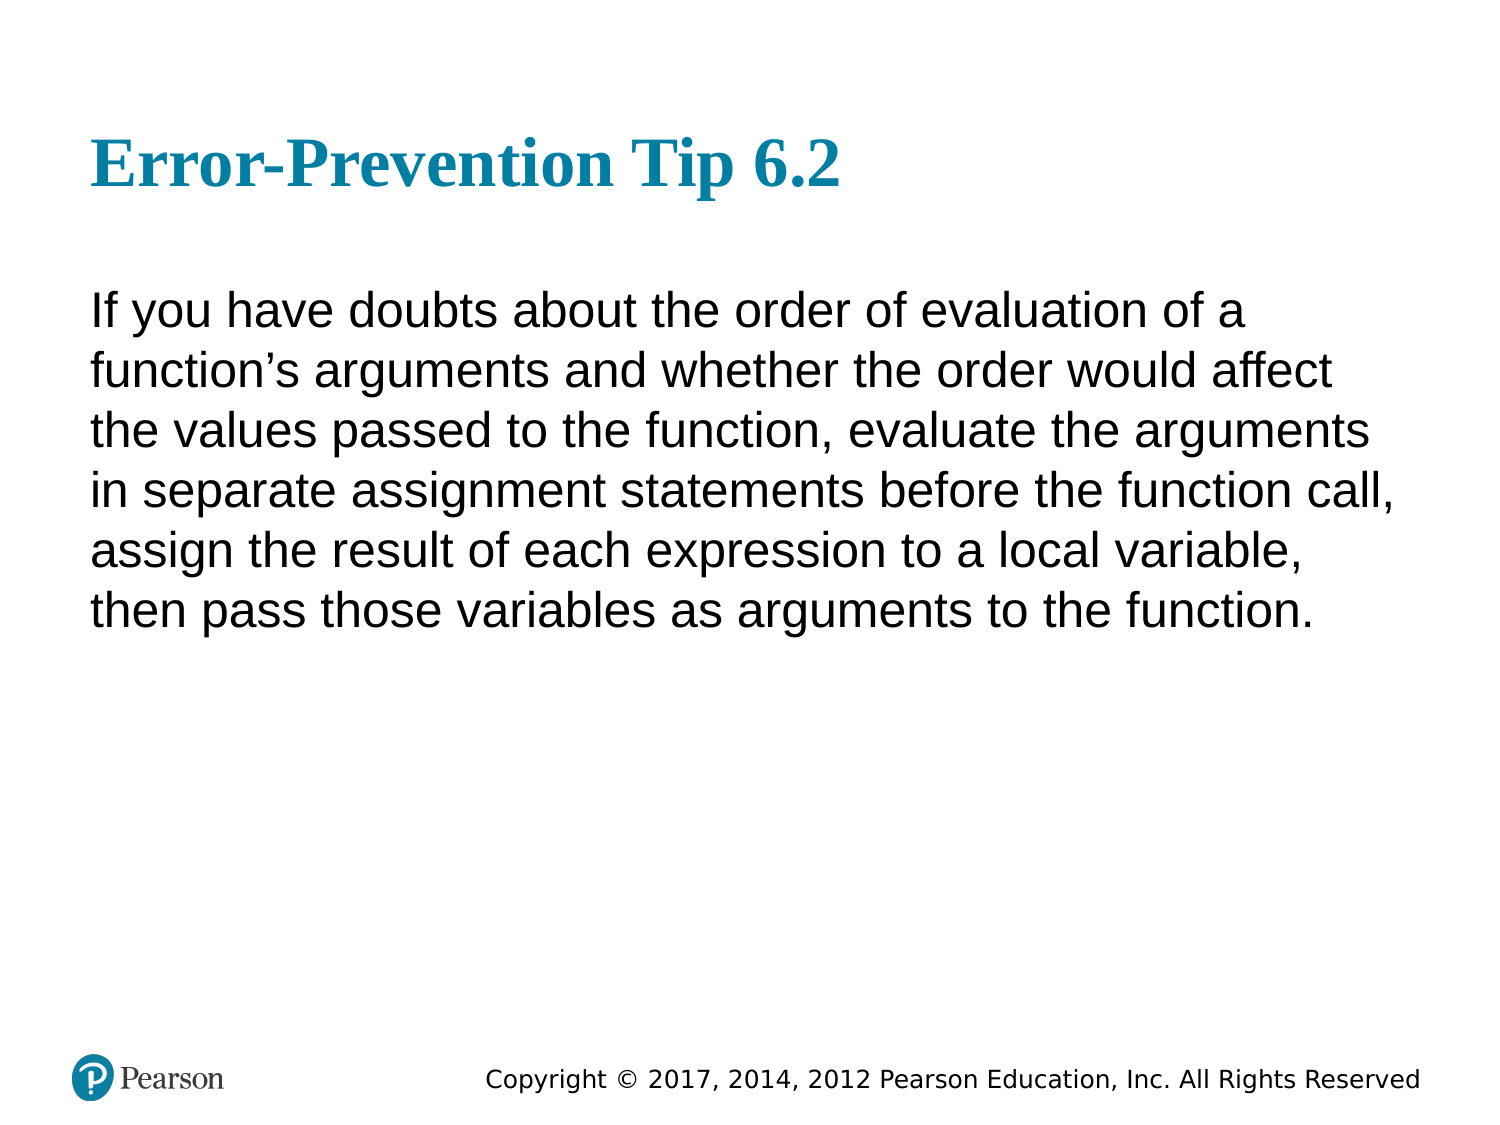

# Error-Prevention Tip 6.2
If you have doubts about the order of evaluation of a function’s arguments and whether the order would affect the values passed to the function, evaluate the arguments in separate assignment statements before the function call, assign the result of each expression to a local variable, then pass those variables as arguments to the function.